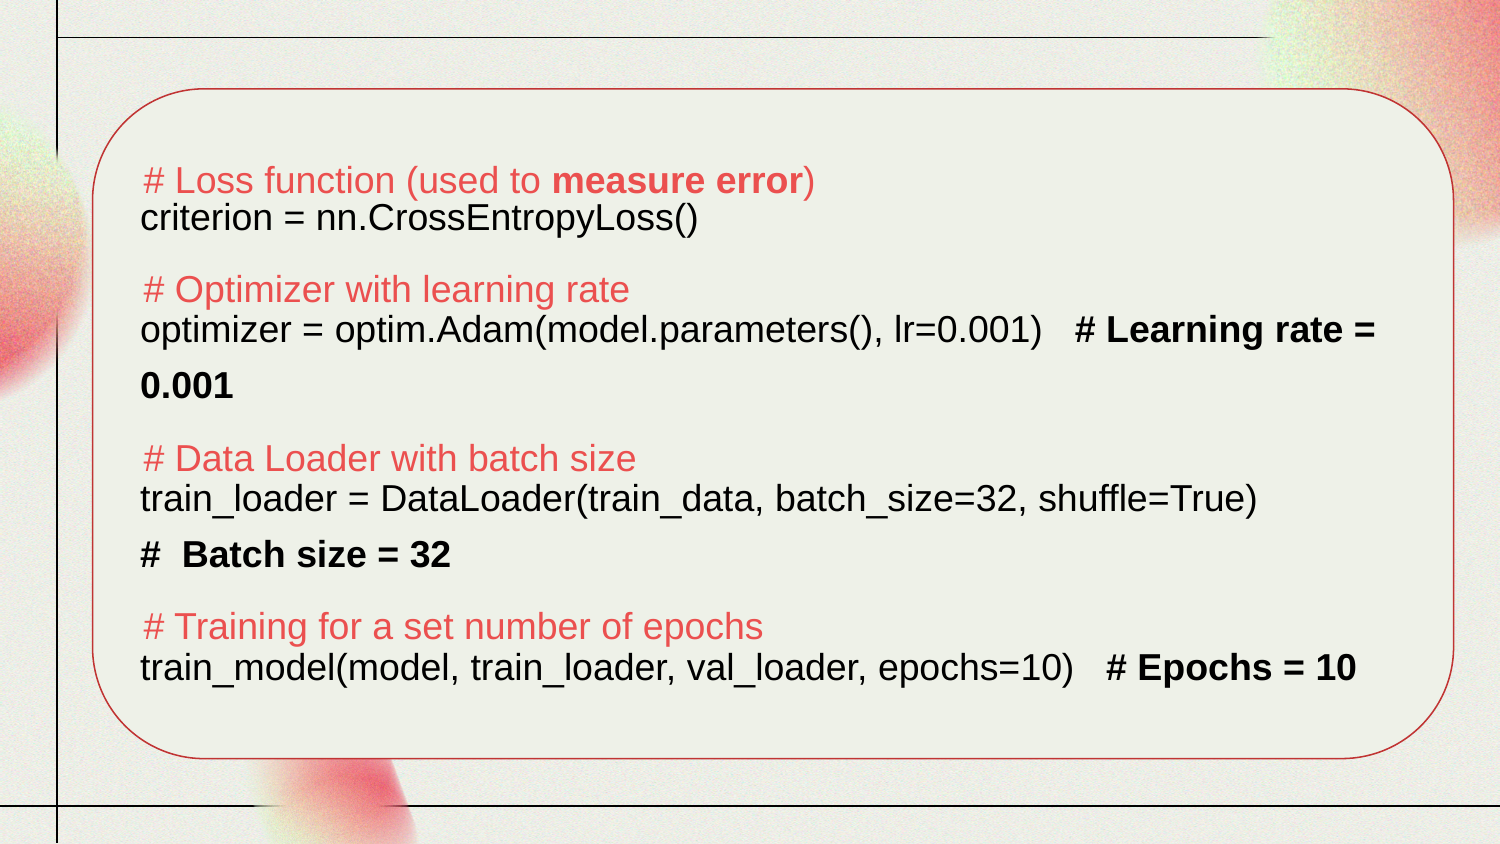

criterion = nn.CrossEntropyLoss()

optimizer = optim.Adam(model.parameters(), lr=0.001)   # Learning rate = 0.001

train_loader = DataLoader(train_data, batch_size=32, shuffle=True)
#  Batch size = 32

train_model(model, train_loader, val_loader, epochs=10)   # Epochs = 10

# Loss function (used to measure error)

# Optimizer with learning rate

# Data Loader with batch size

# Training for a set number of epochs